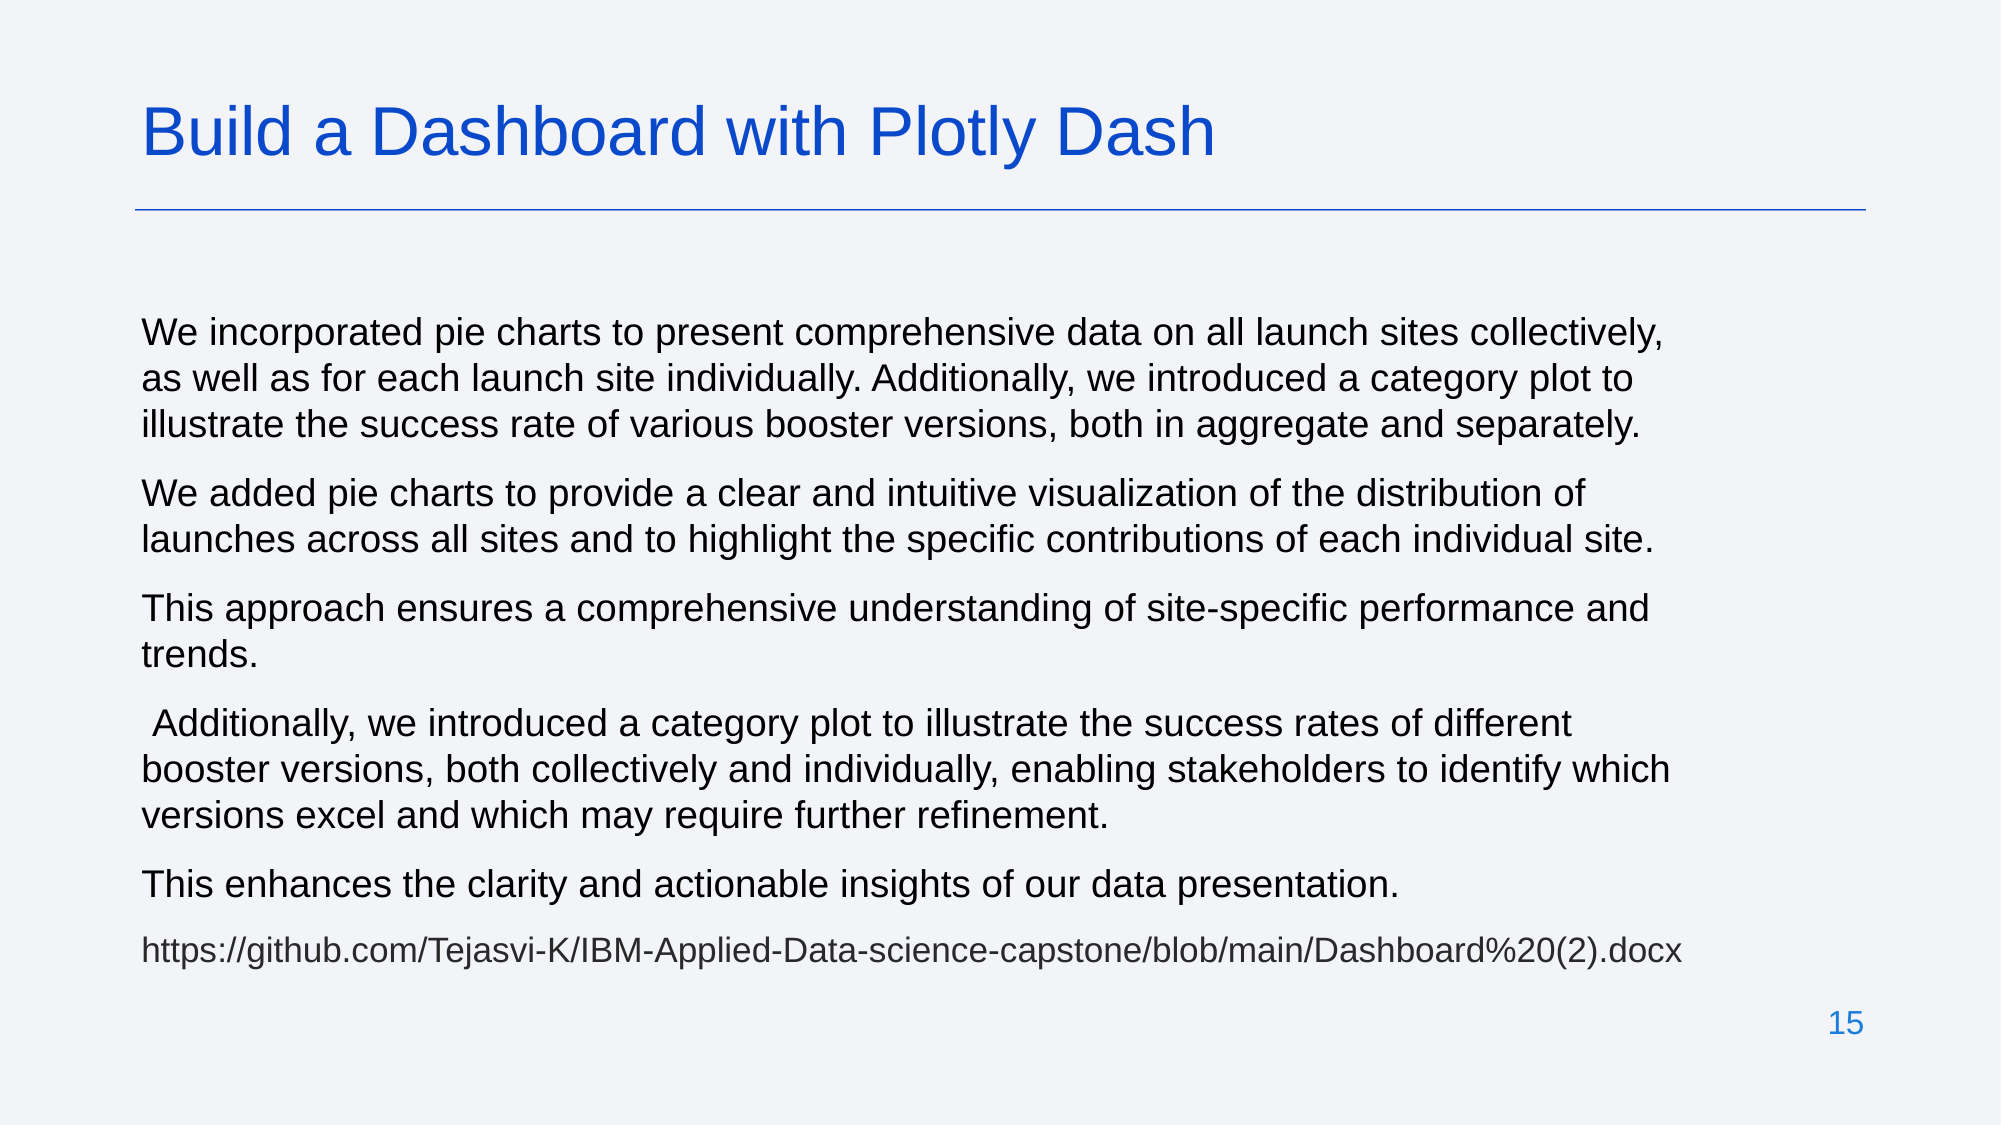

Build a Dashboard with Plotly Dash
We incorporated pie charts to present comprehensive data on all launch sites collectively, as well as for each launch site individually. Additionally, we introduced a category plot to illustrate the success rate of various booster versions, both in aggregate and separately.
We added pie charts to provide a clear and intuitive visualization of the distribution of launches across all sites and to highlight the specific contributions of each individual site.
This approach ensures a comprehensive understanding of site-specific performance and trends.
 Additionally, we introduced a category plot to illustrate the success rates of different booster versions, both collectively and individually, enabling stakeholders to identify which versions excel and which may require further refinement.
This enhances the clarity and actionable insights of our data presentation.
https://github.com/Tejasvi-K/IBM-Applied-Data-science-capstone/blob/main/Dashboard%20(2).docx
15